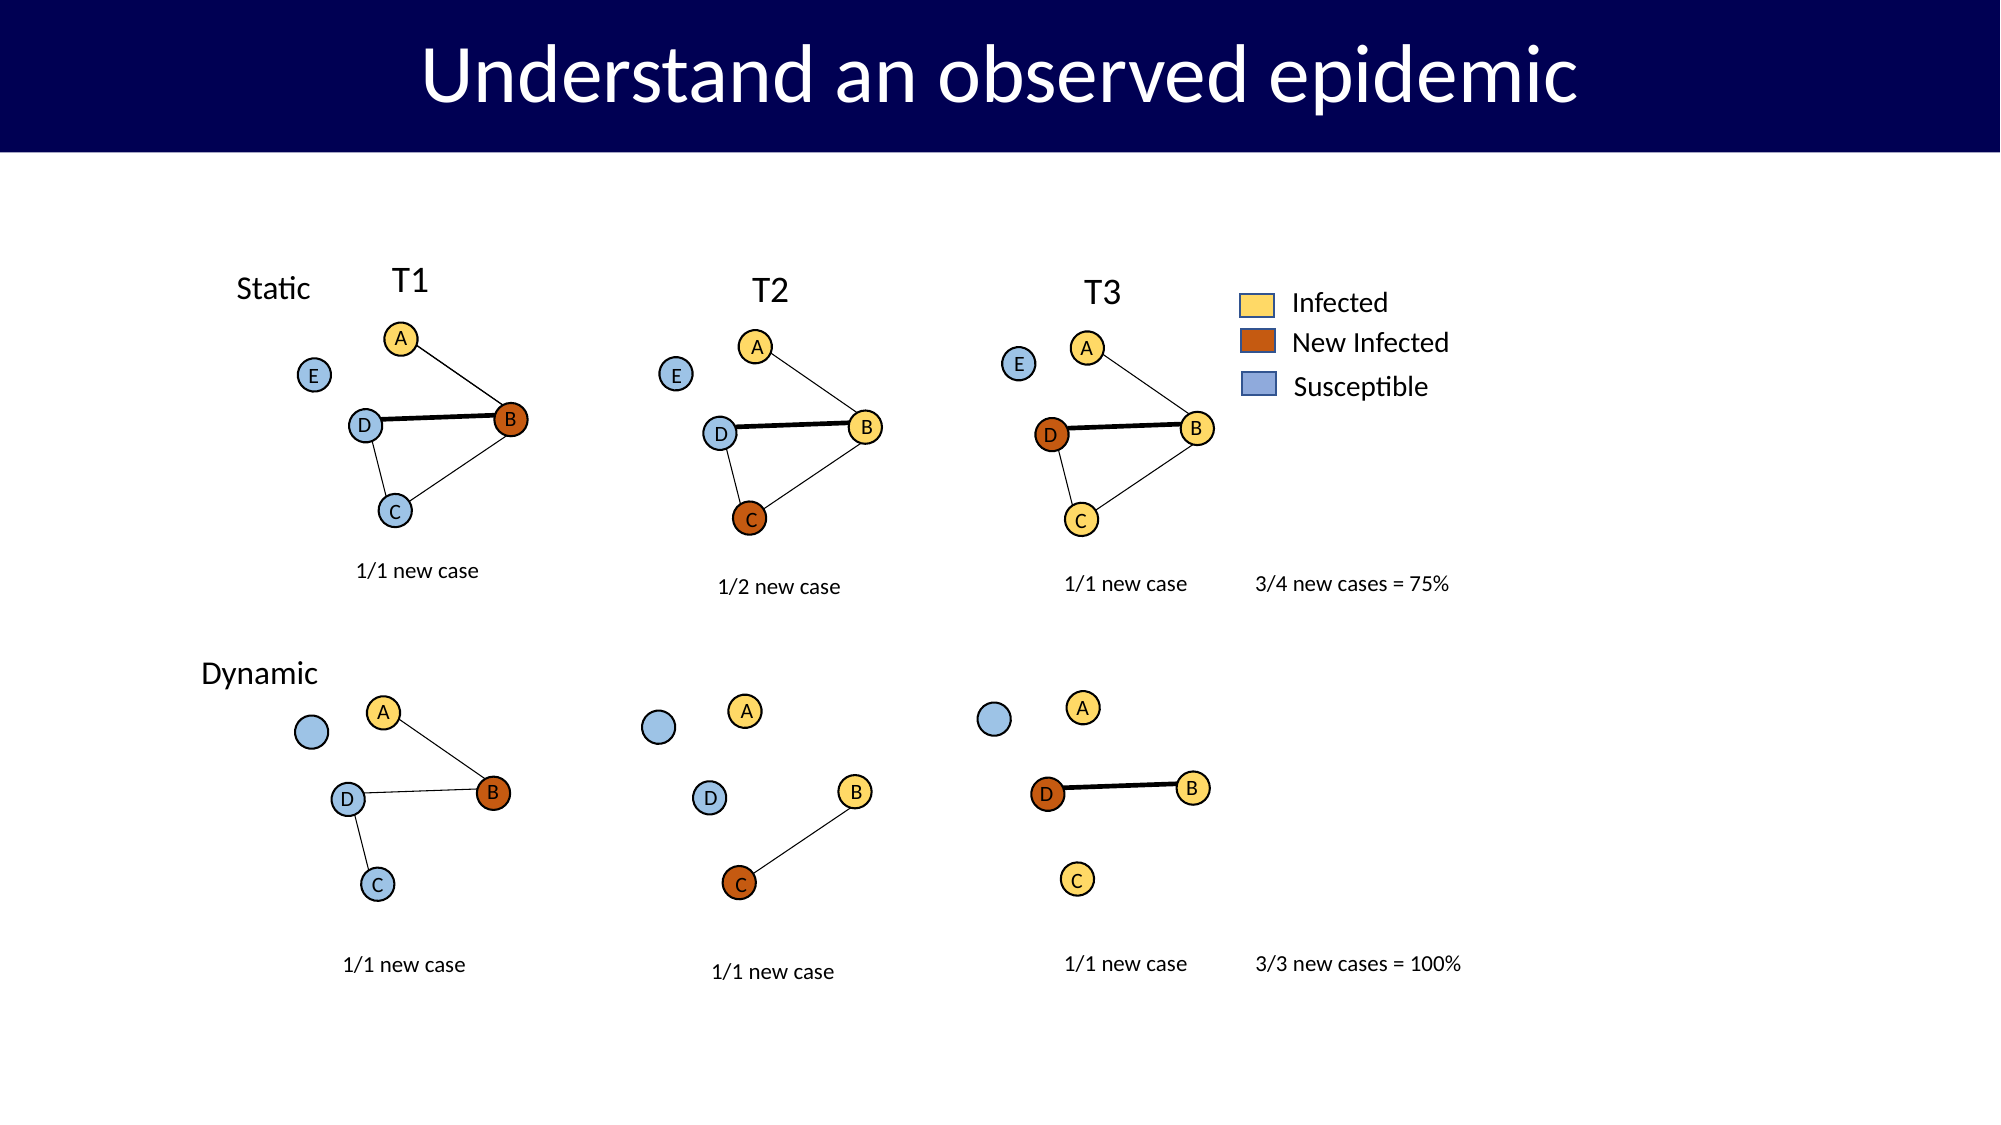

Understand an observed epidemic
T1
T2
Static
T3
Infected

New Infected

Susceptible

A

A
A

E

E
E

B
D

B
B

D

D

C

C
C

1/1 new case
1/1 new case
3/4 new cases = 75%
1/2 new case
Dynamic
A

B

D

C

A

B

D

C

A

B

D

C

1/1 new case
3/3 new cases = 100%
1/1 new case
1/1 new case